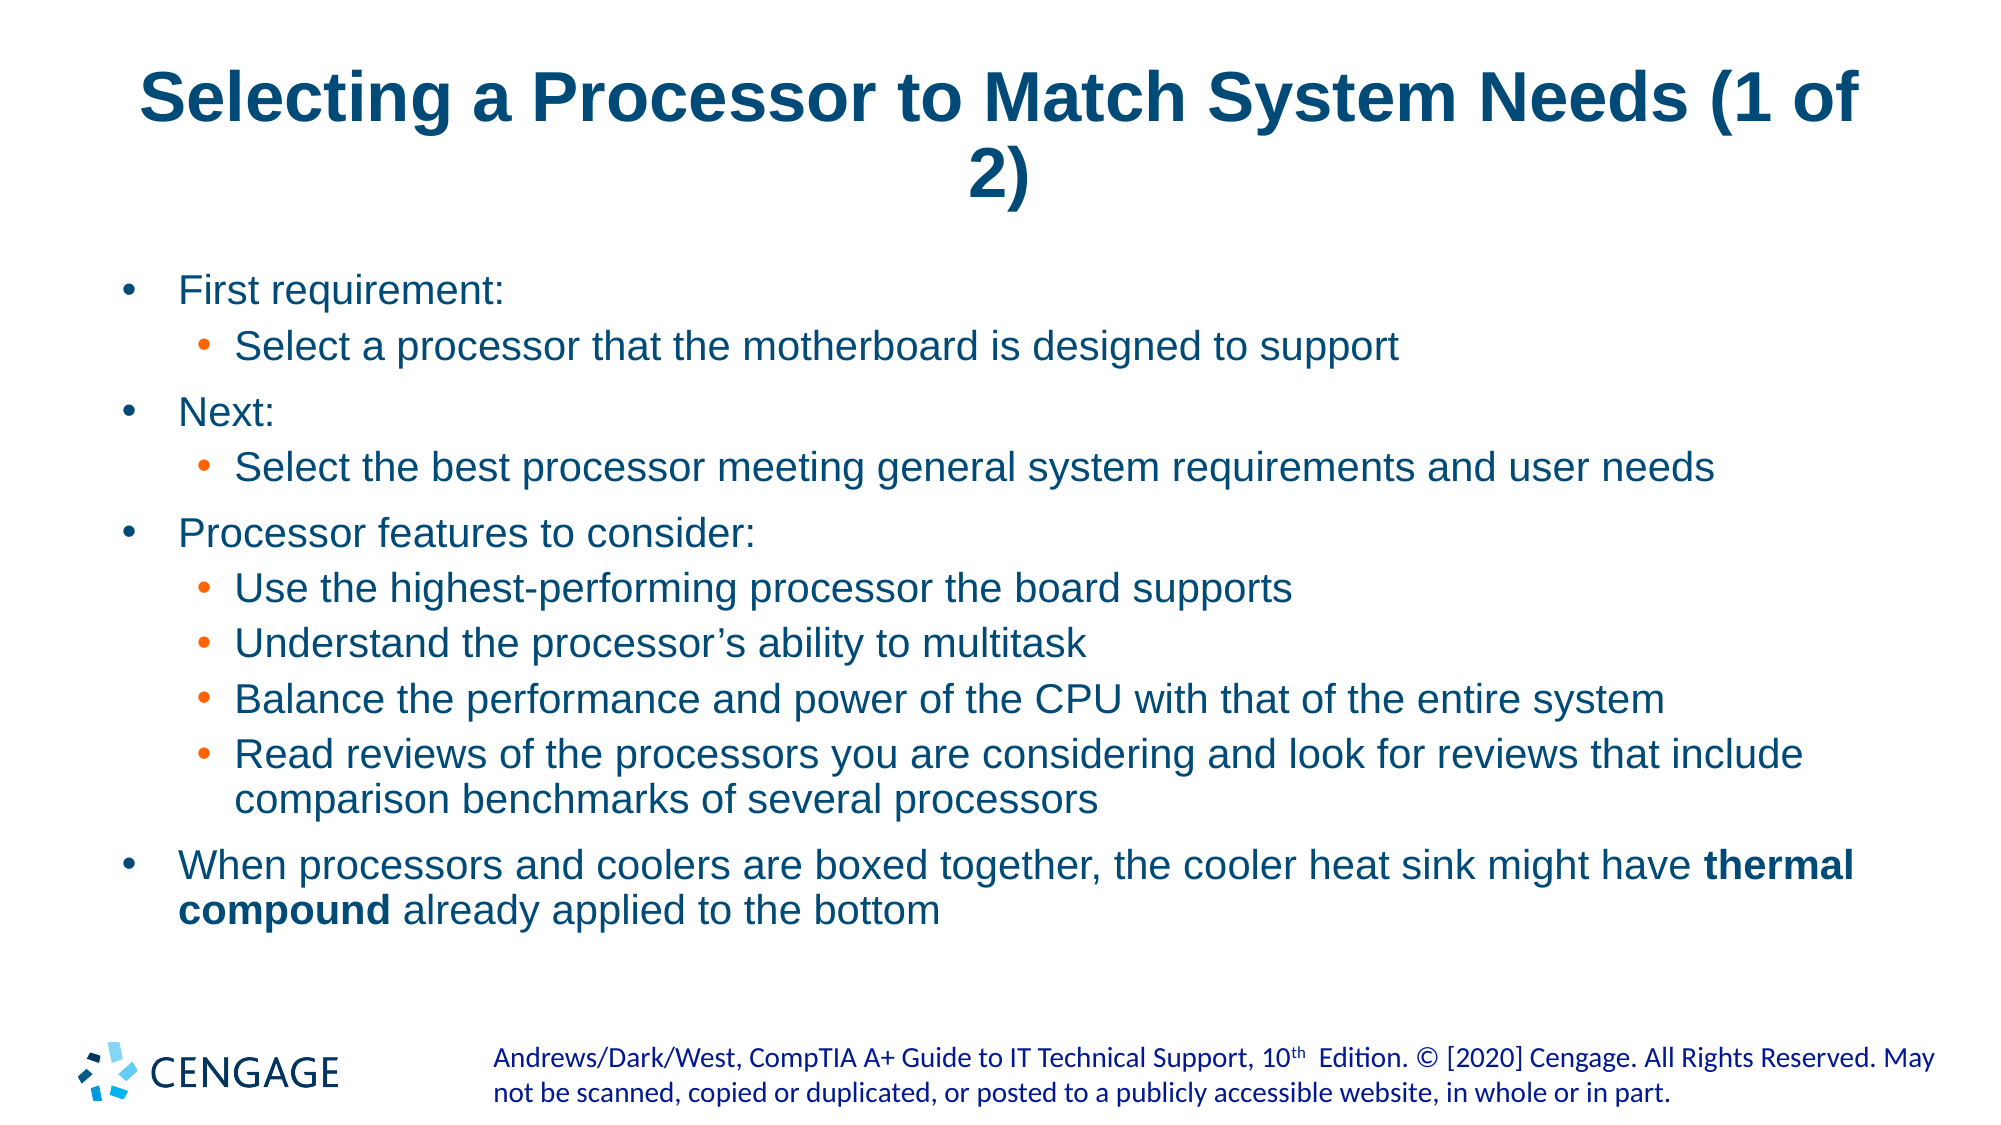

# Selecting a Processor to Match System Needs (1 of 2)
First requirement:
Select a processor that the motherboard is designed to support
Next:
Select the best processor meeting general system requirements and user needs
Processor features to consider:
Use the highest-performing processor the board supports
Understand the processor’s ability to multitask
Balance the performance and power of the CPU with that of the entire system
Read reviews of the processors you are considering and look for reviews that include comparison benchmarks of several processors
When processors and coolers are boxed together, the cooler heat sink might have thermal compound already applied to the bottom